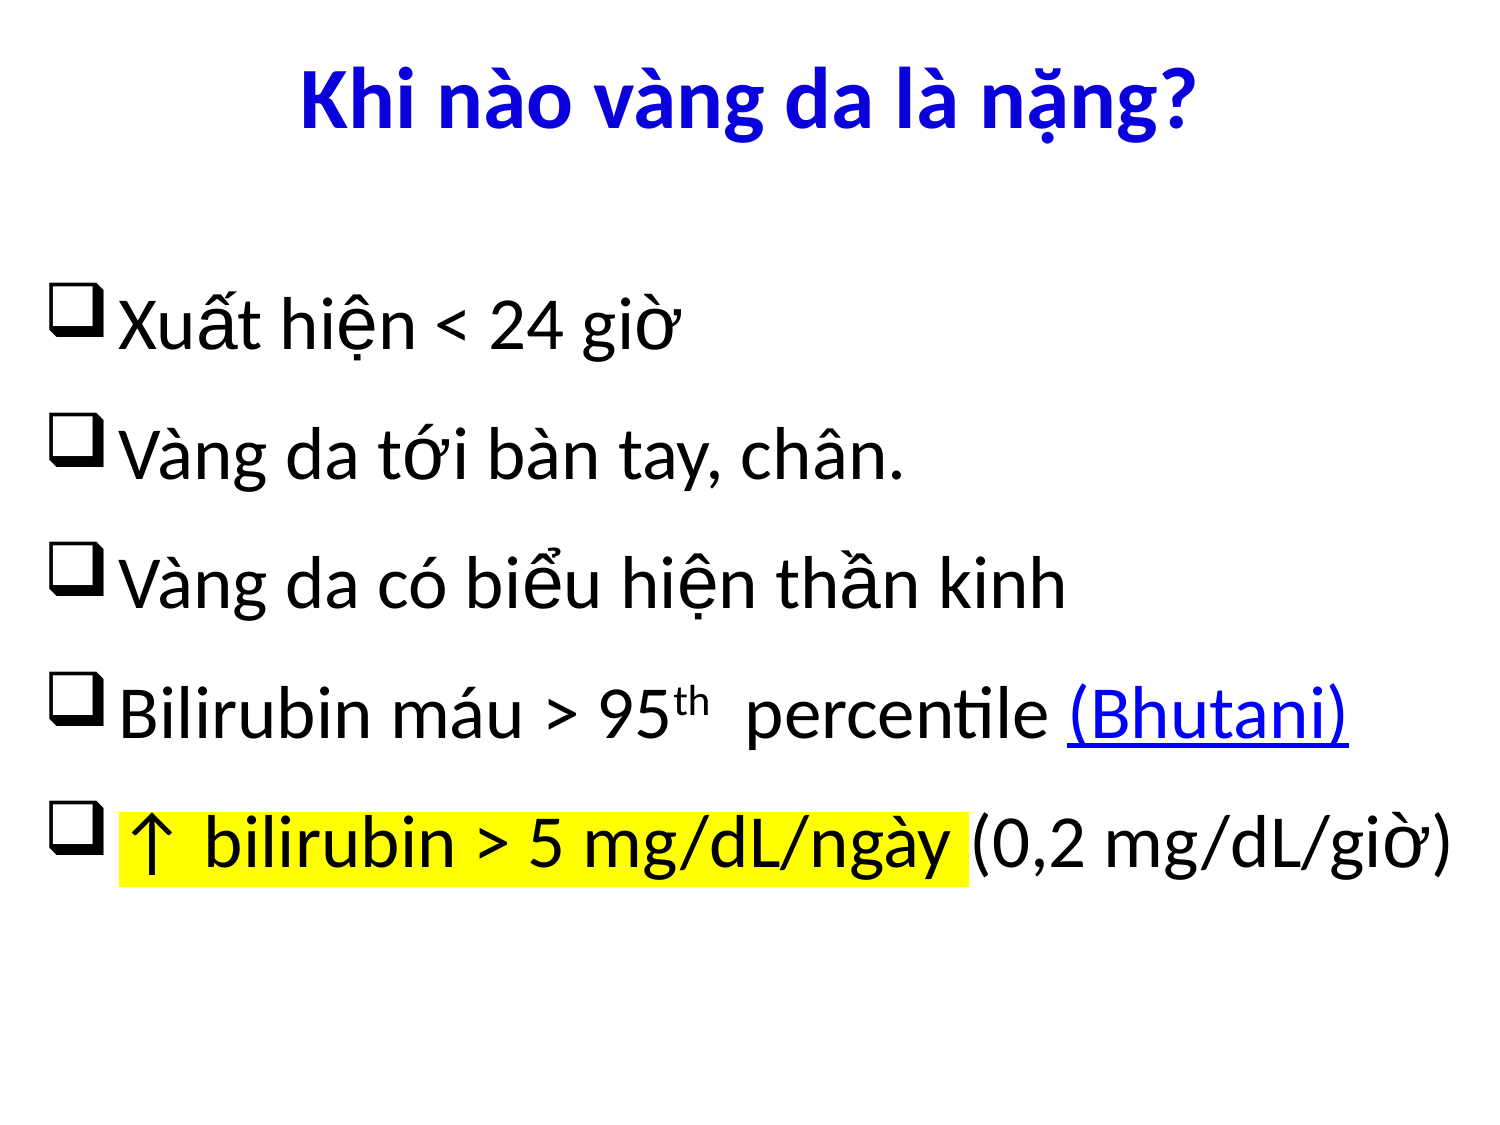

Khi nào vàng da là nặng?
Xuất hiện < 24 giờ
Vàng da tới bàn tay, chân.
Vàng da có biểu hiện thần kinh
Bilirubin máu > 95th  percentile (Bhutani)
↑ bilirubin > 5 mg/dL/ngày (0,2 mg/dL/giờ)